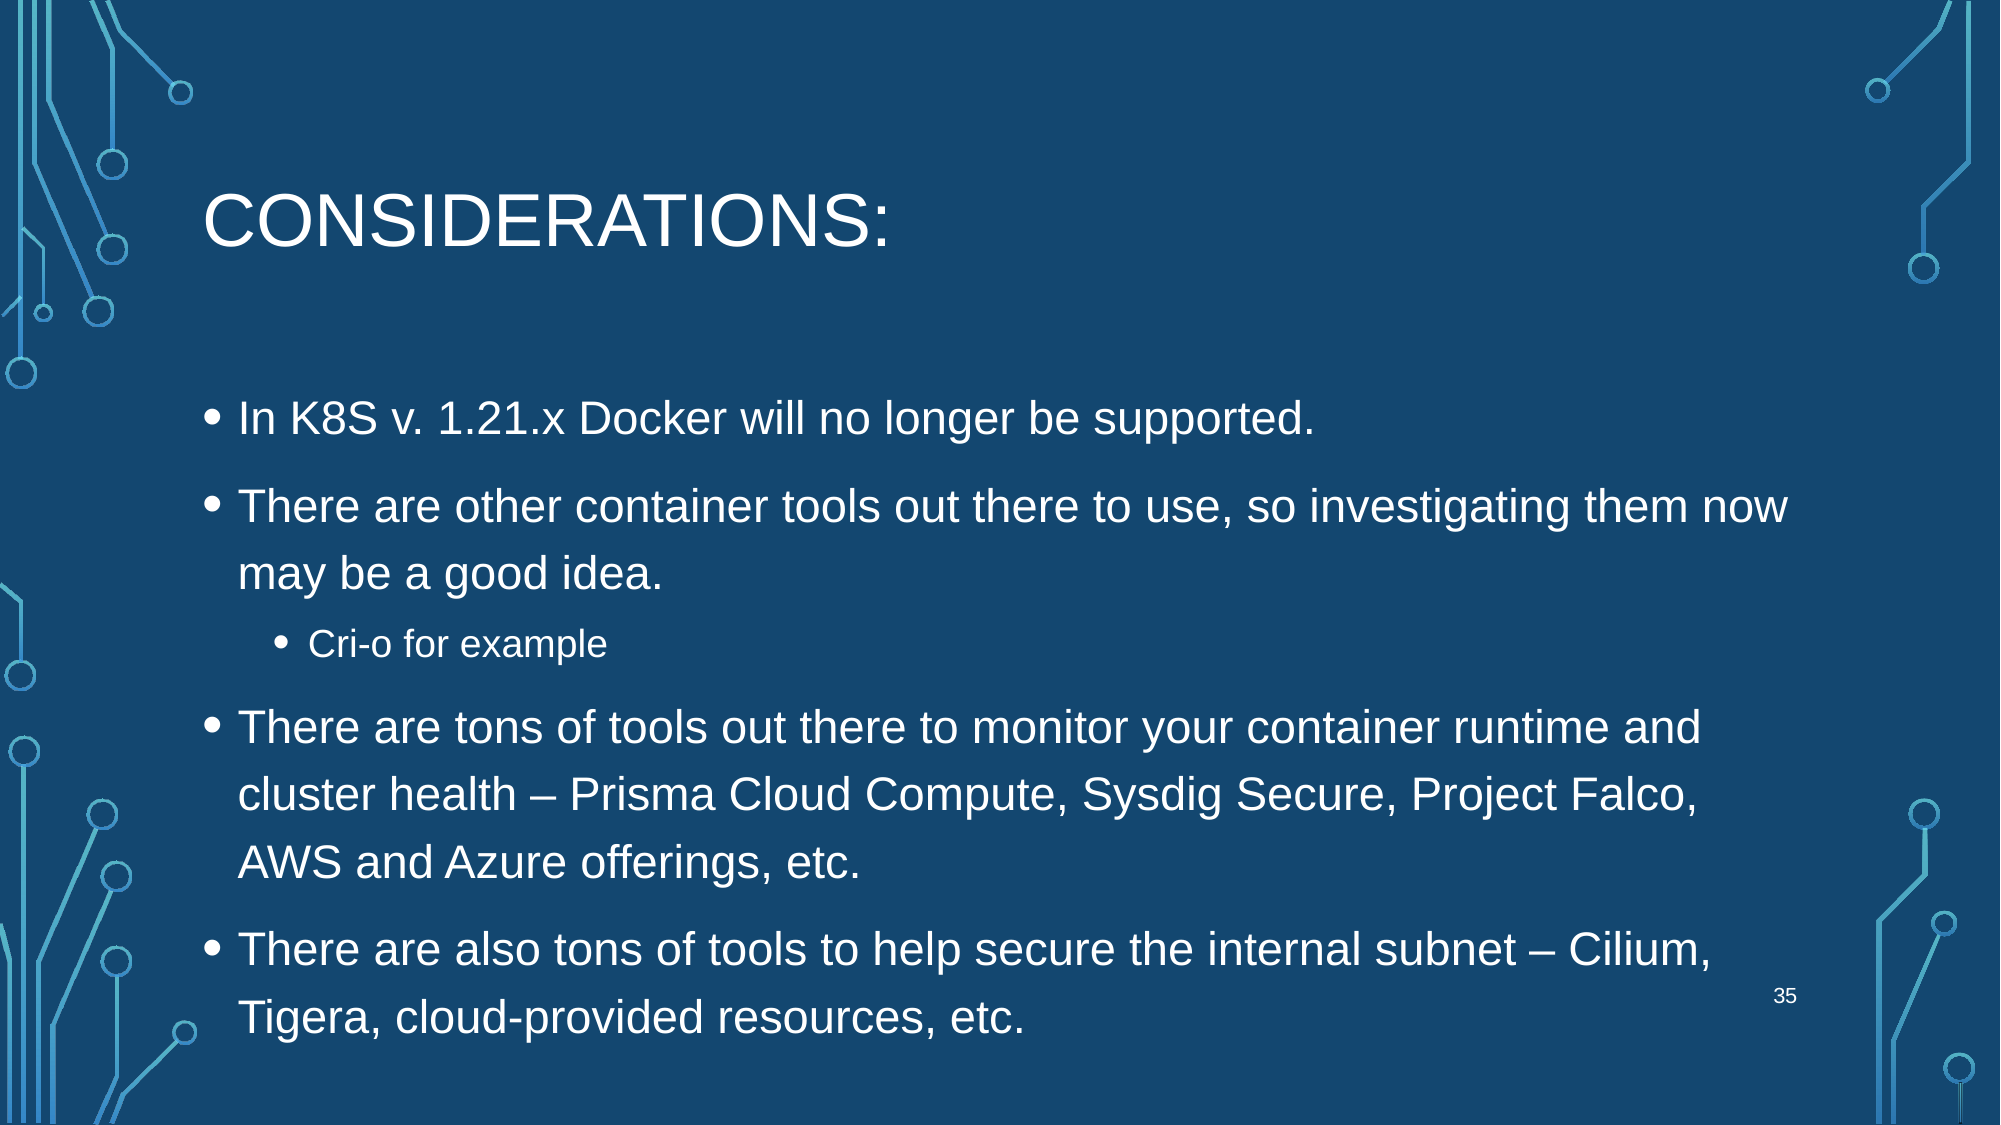

# Considerations:
In K8S v. 1.21.x Docker will no longer be supported.
There are other container tools out there to use, so investigating them now may be a good idea.
Cri-o for example
There are tons of tools out there to monitor your container runtime and cluster health – Prisma Cloud Compute, Sysdig Secure, Project Falco, AWS and Azure offerings, etc.
There are also tons of tools to help secure the internal subnet – Cilium, Tigera, cloud-provided resources, etc.
35